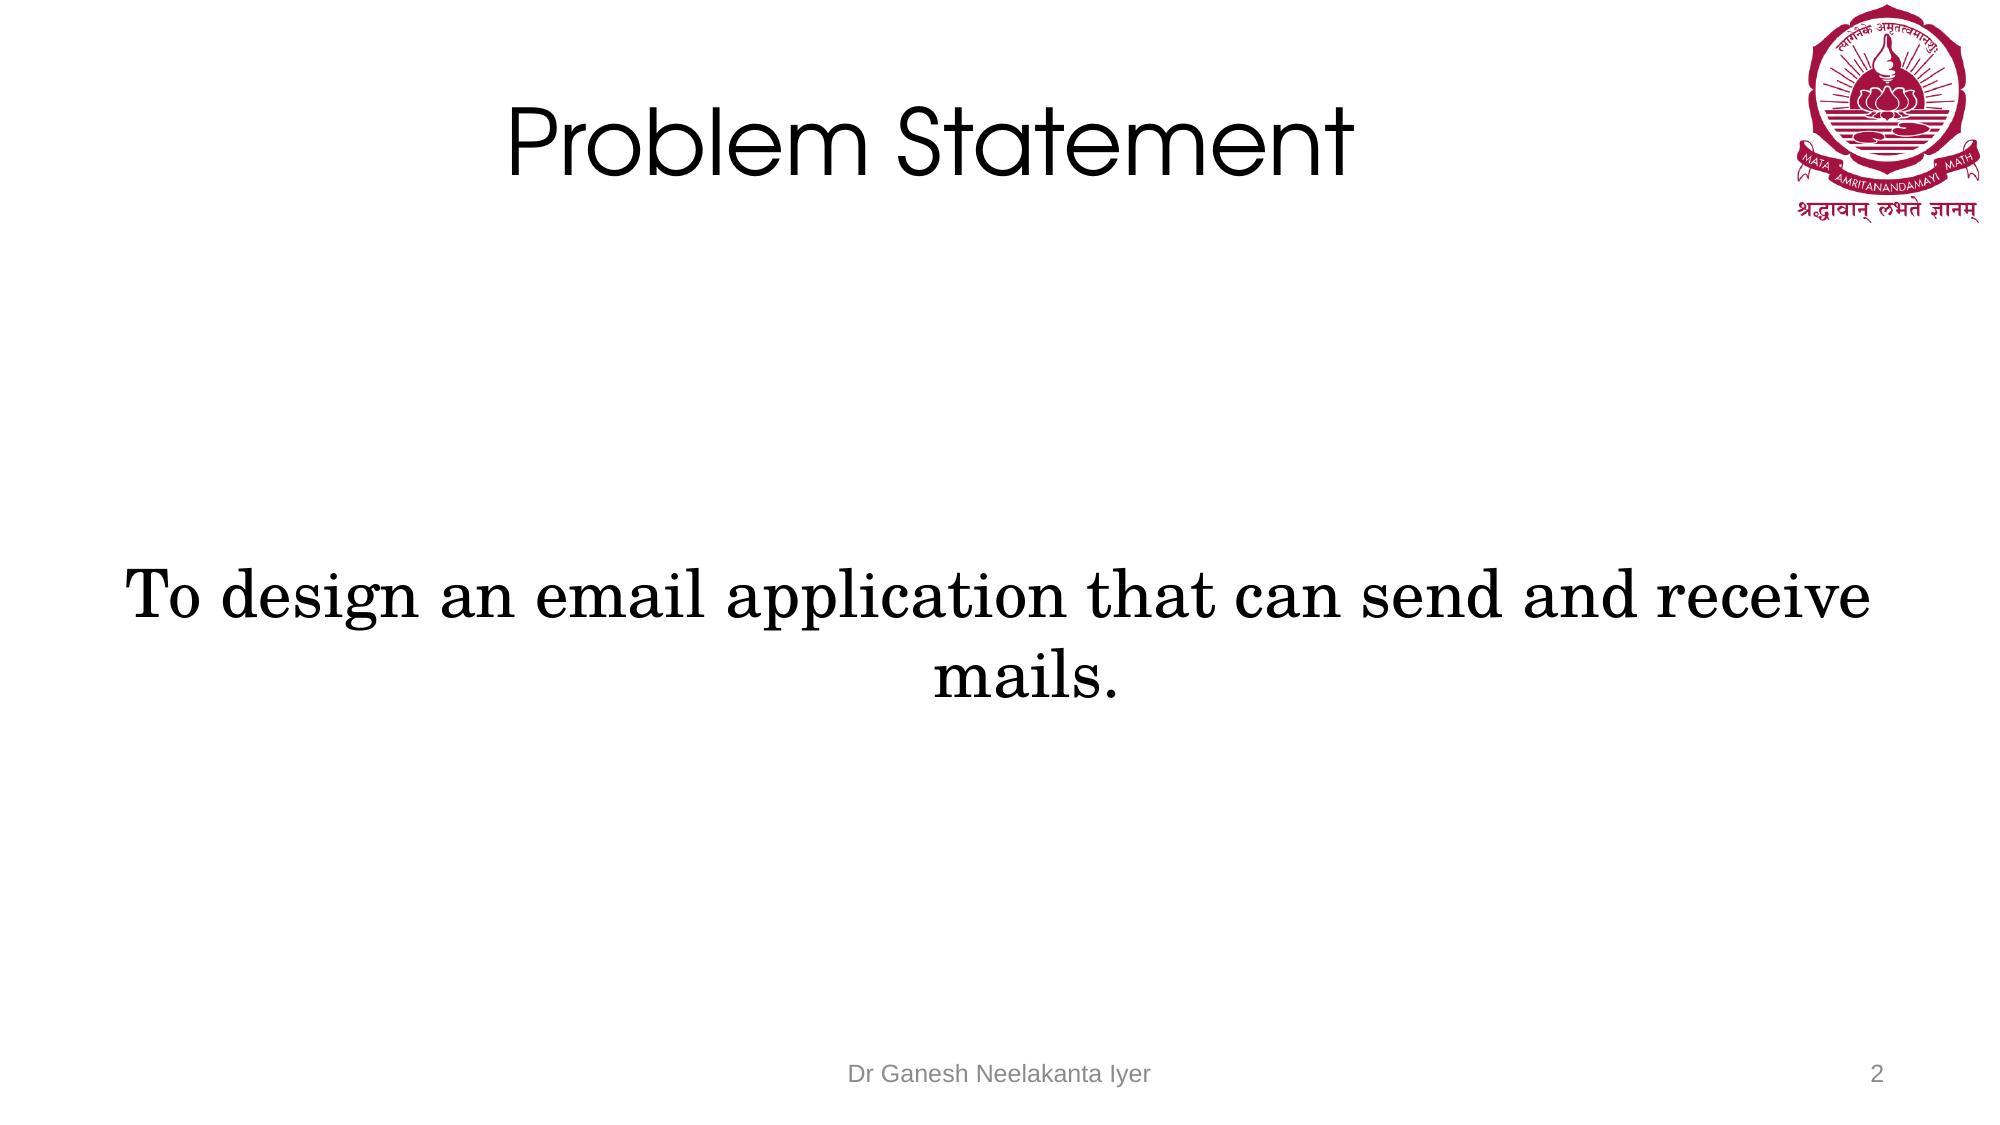

# Problem Statement

To design an email application that can send and receive mails.
Dr Ganesh Neelakanta Iyer
2